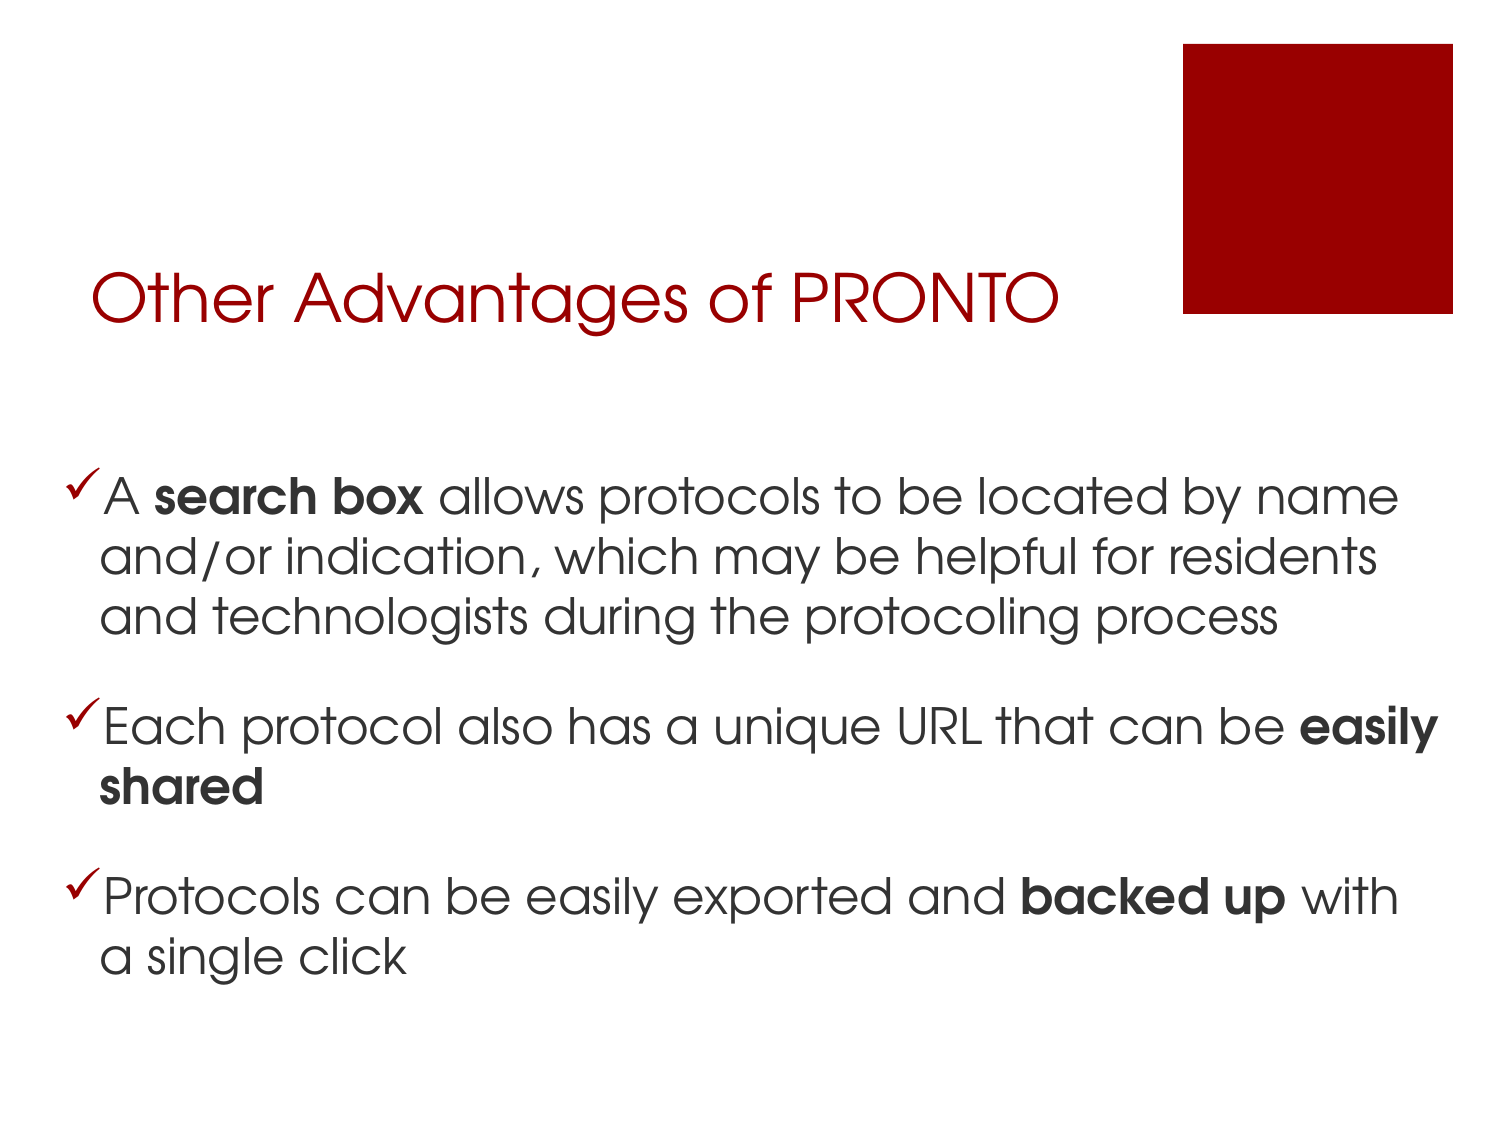

# Other Advantages of PRONTO
A search box allows protocols to be located by name and/or indication, which may be helpful for residents and technologists during the protocoling process
Each protocol also has a unique URL that can be easily shared
Protocols can be easily exported and backed up with a single click